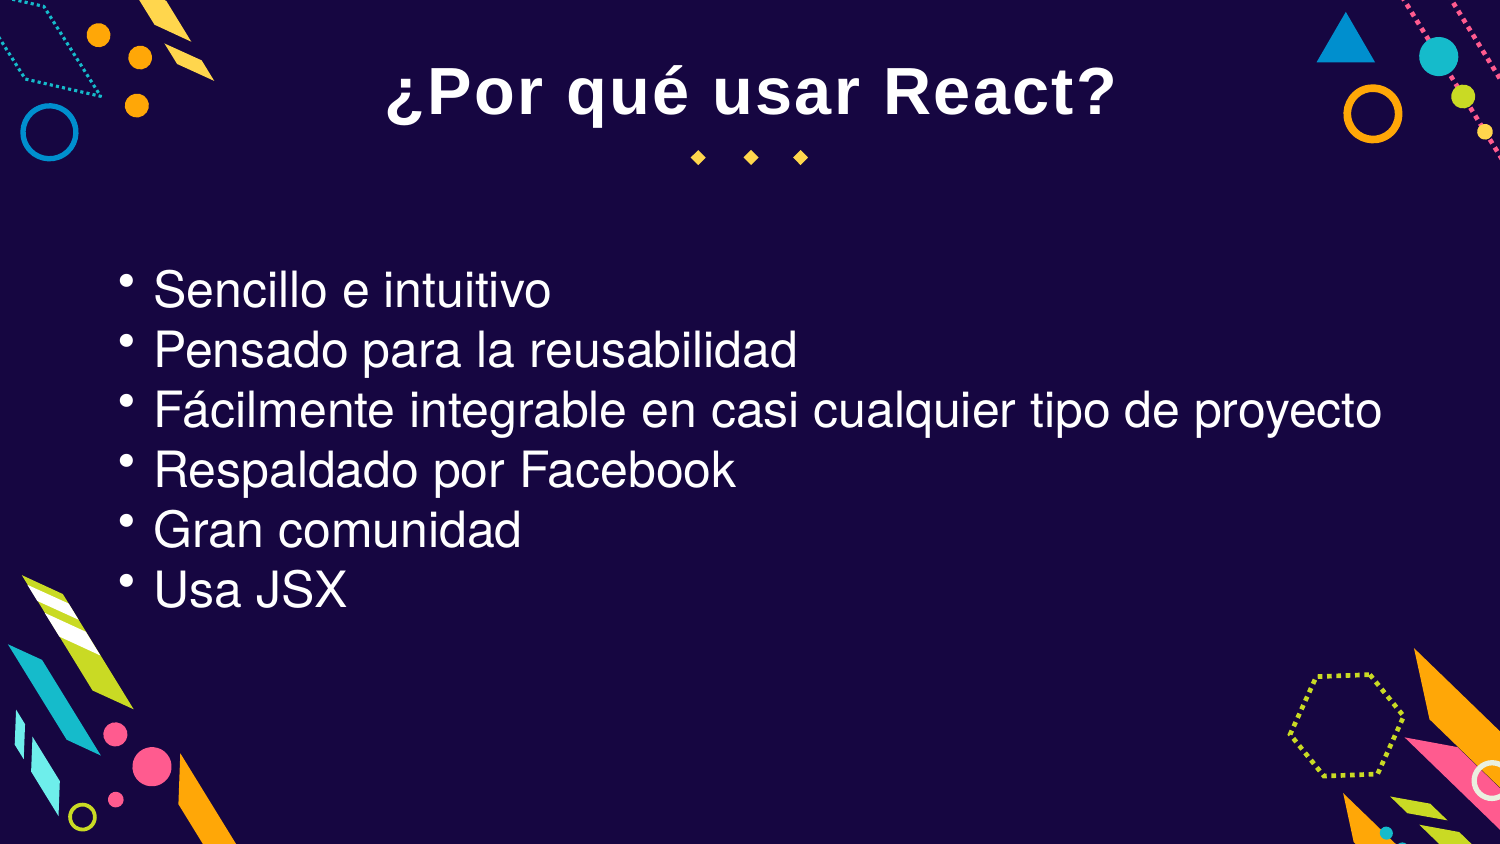

¿Por qué usar React?

 Sencillo e intuitivo
 Pensado para la reusabilidad
 Fácilmente integrable en casi cualquier tipo de proyecto
 Respaldado por Facebook
 Gran comunidad
 Usa JSX